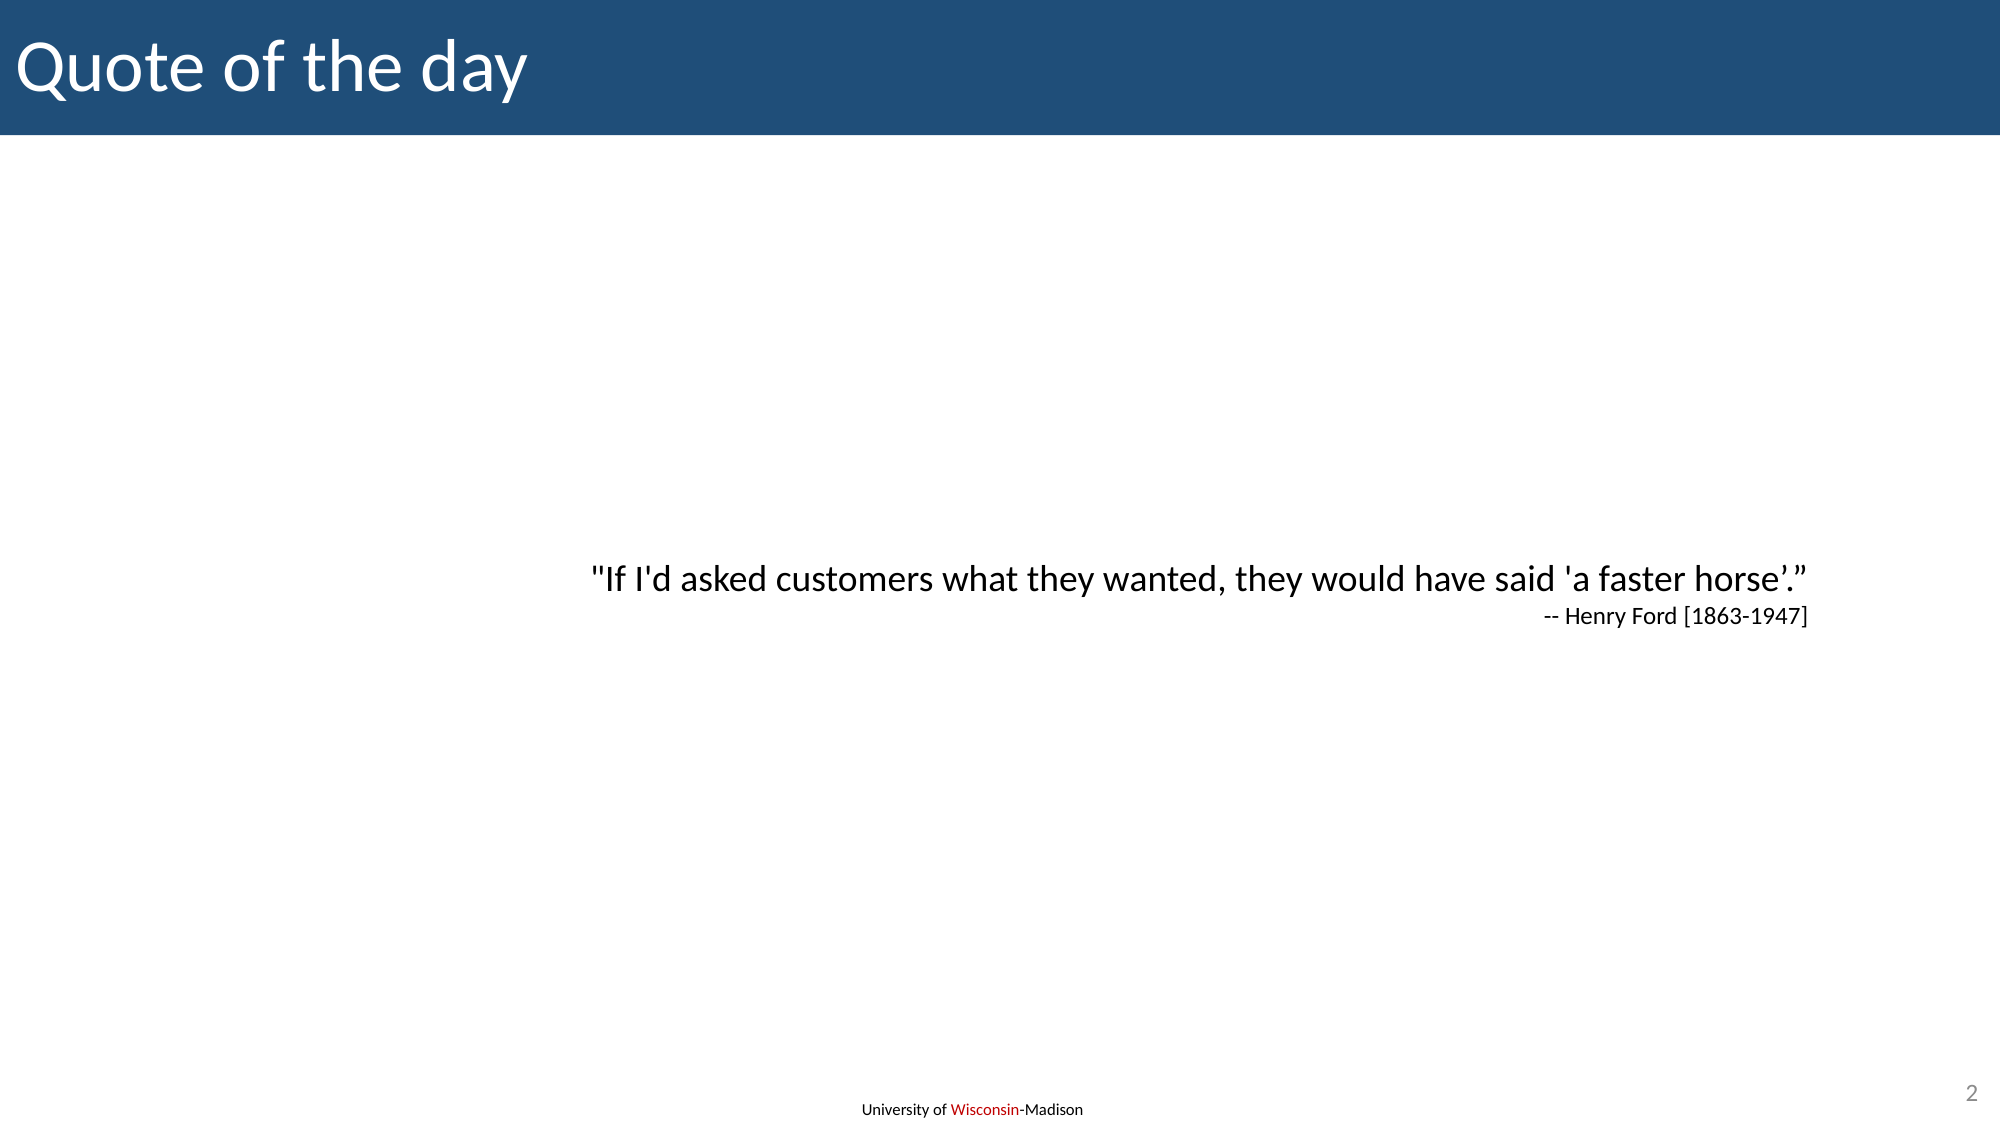

# Quote of the day
"If I'd asked customers what they wanted, they would have said 'a faster horse’.”
-- Henry Ford [1863-1947]
2